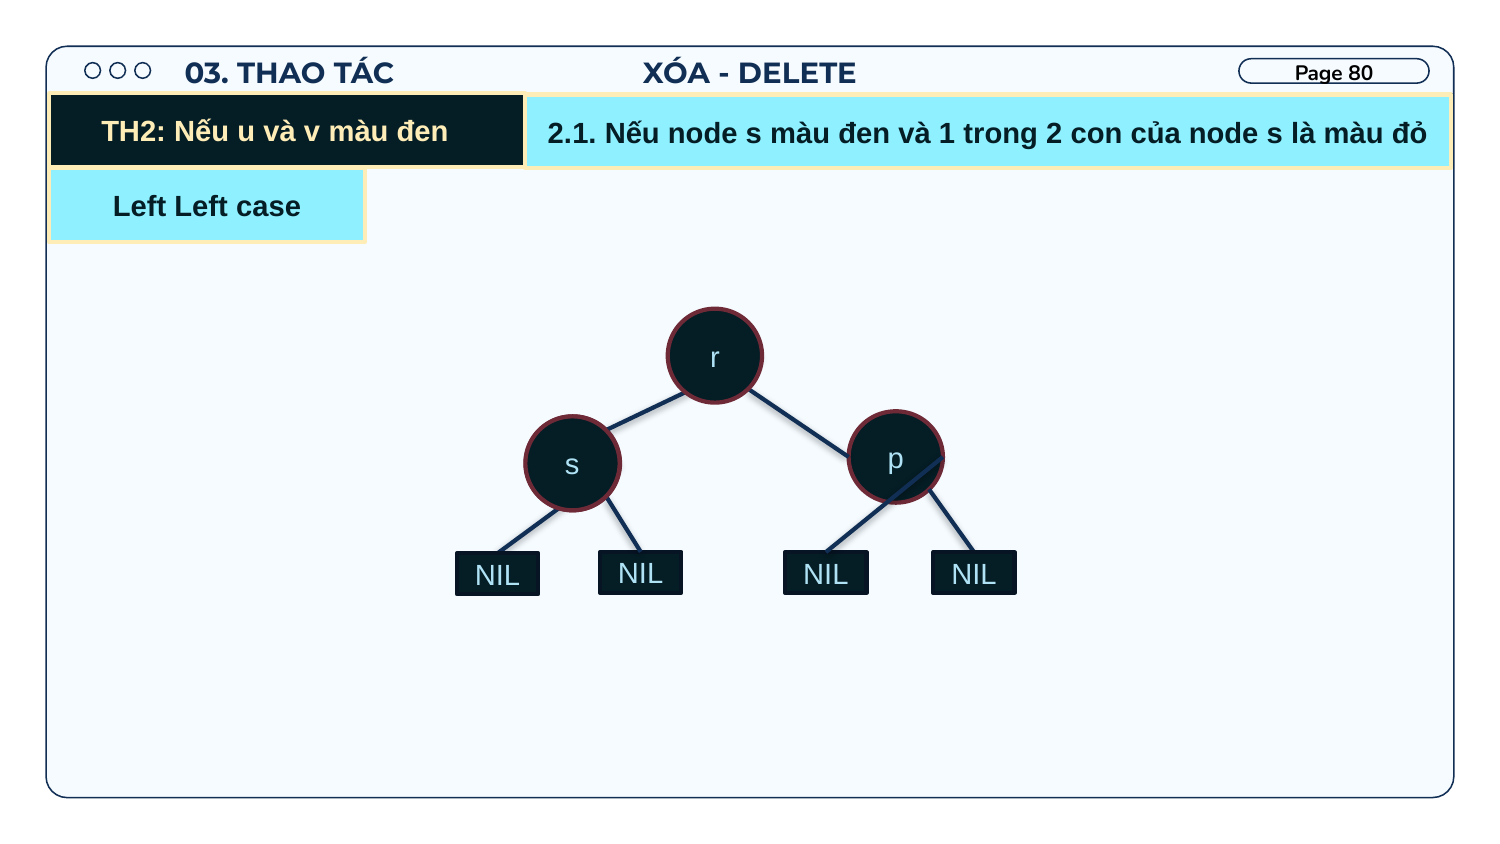

XÓA - DELETE
03. THAO TÁC
Page 80
TH2: Nếu u và v màu đen
2.1. Nếu node s màu đen và 1 trong 2 con của node s là màu đỏ
Left Left case
r
p
s
s
NIL
NIL
NIL
NIL